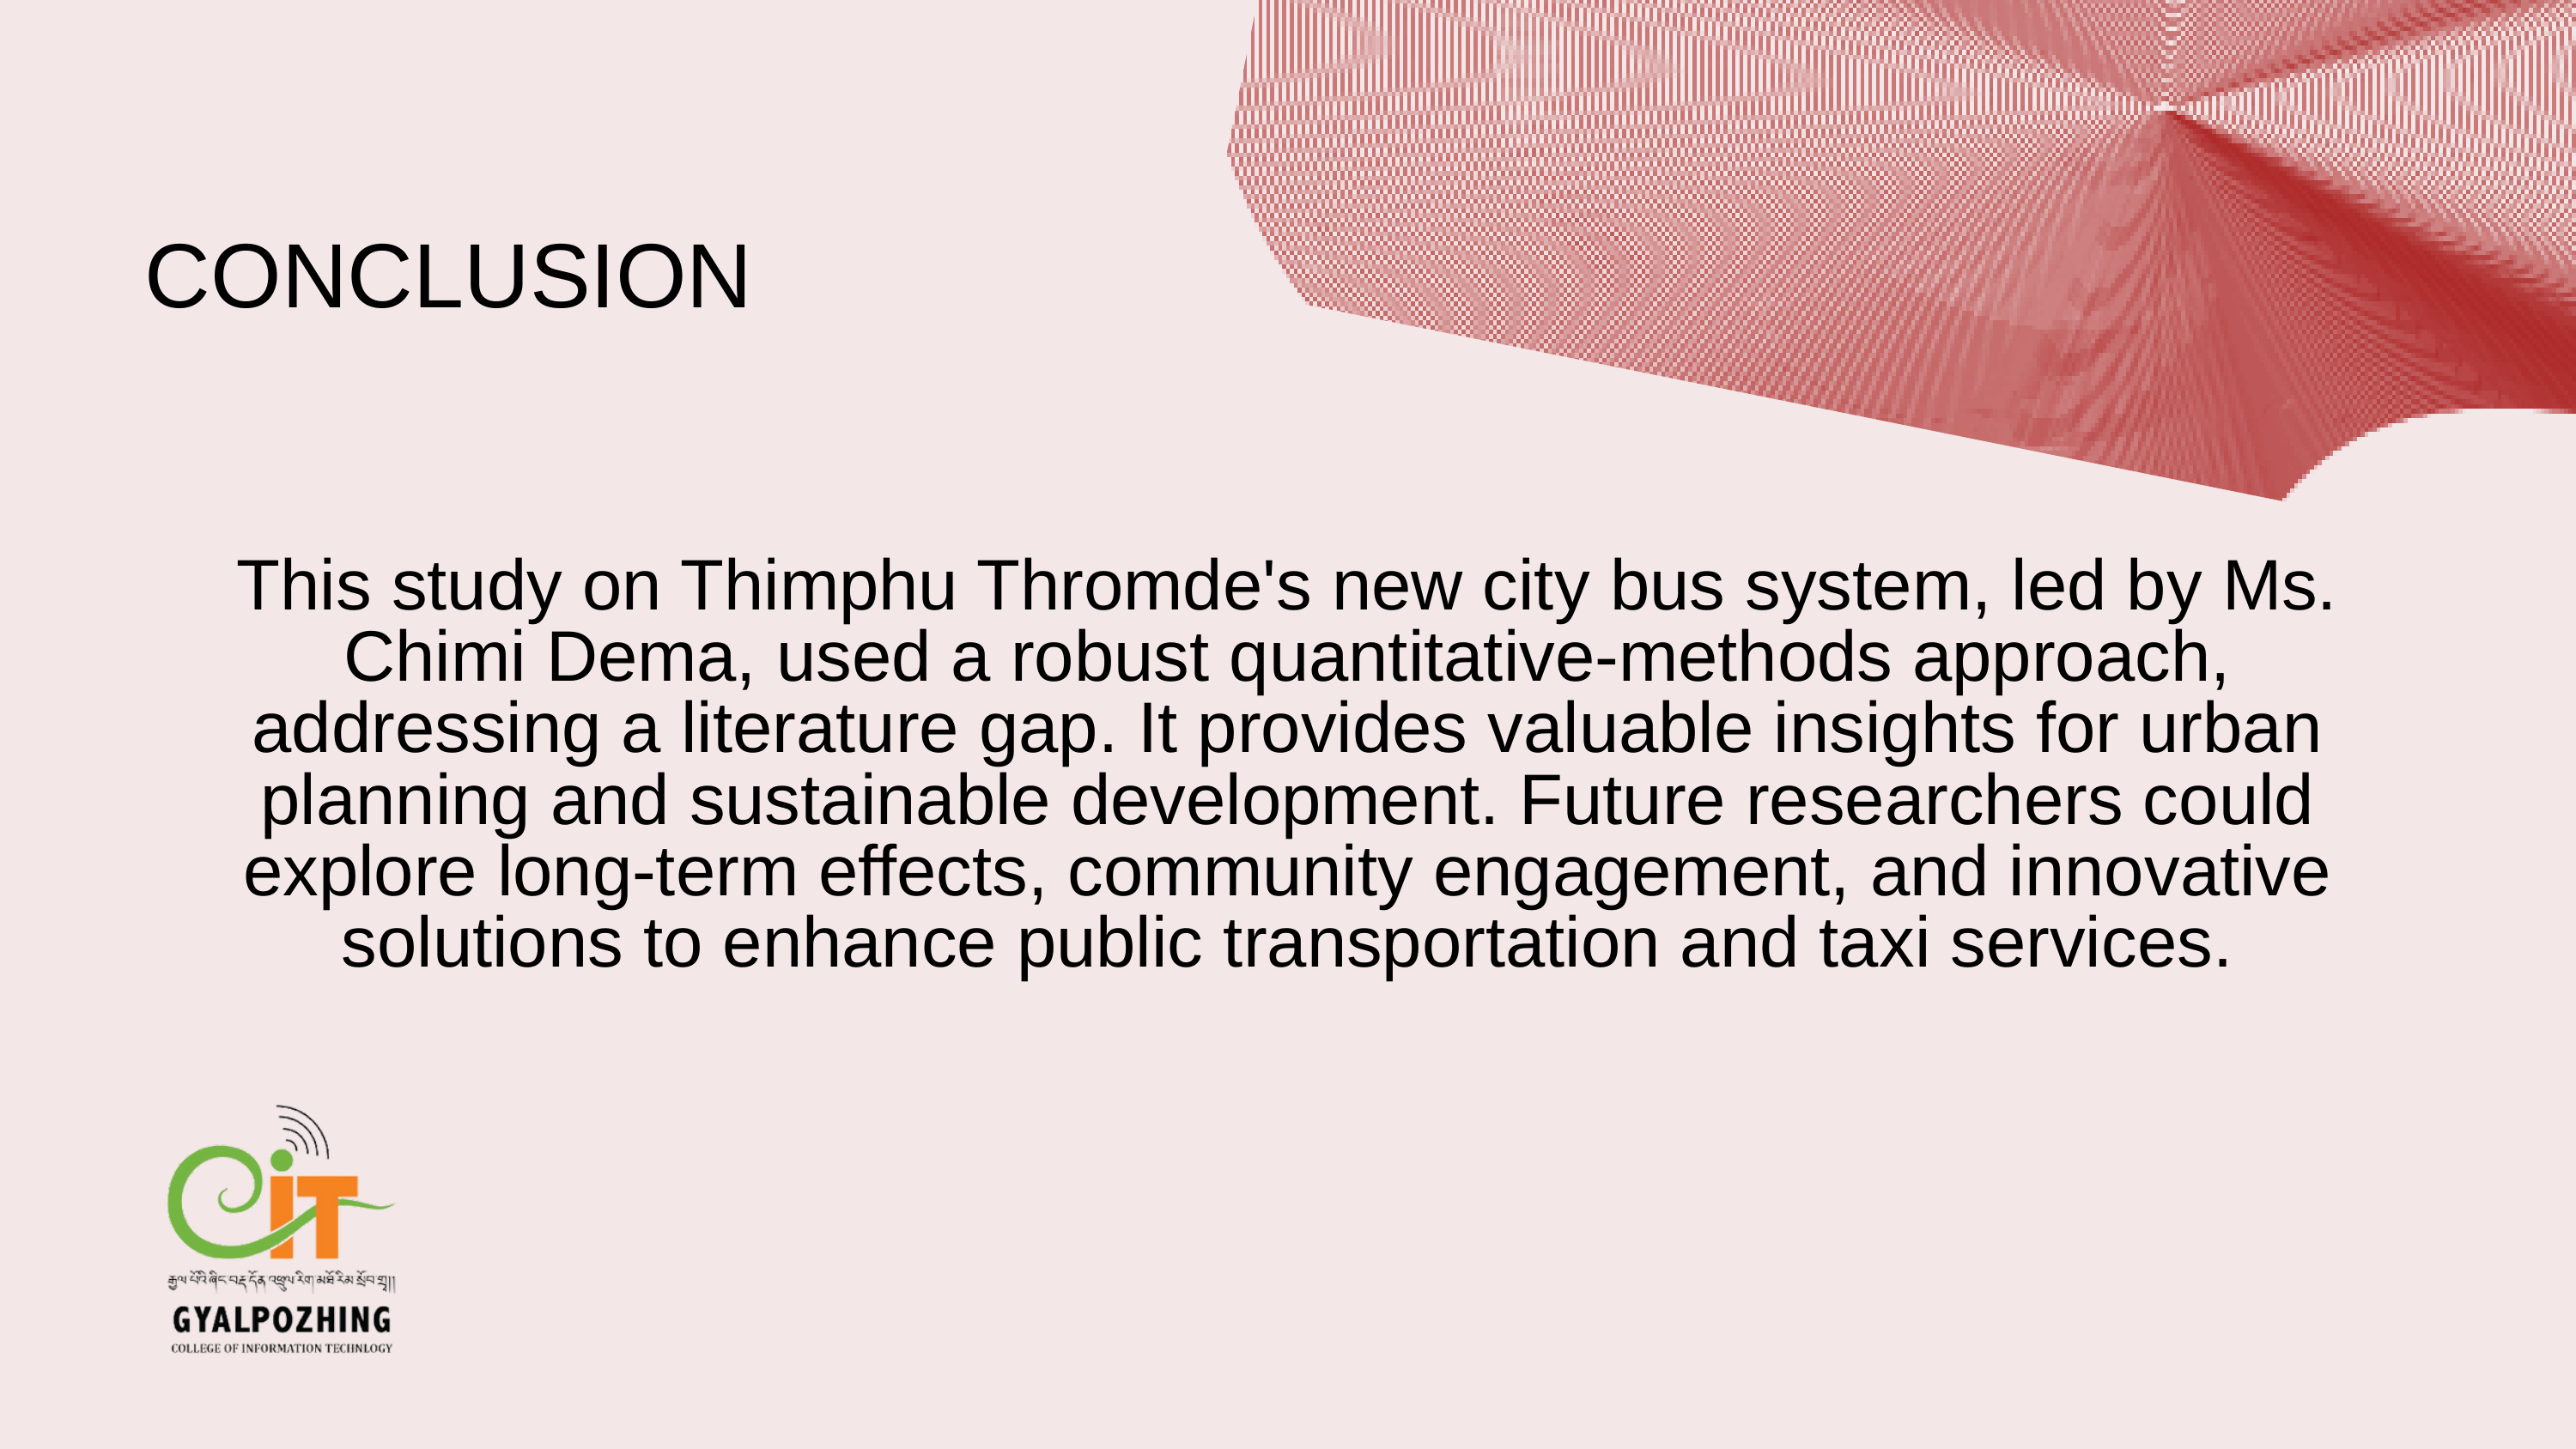

CONCLUSION
This study on Thimphu Thromde's new city bus system, led by Ms. Chimi Dema, used a robust quantitative-methods approach, addressing a literature gap. It provides valuable insights for urban planning and sustainable development. Future researchers could explore long-term effects, community engagement, and innovative solutions to enhance public transportation and taxi services.